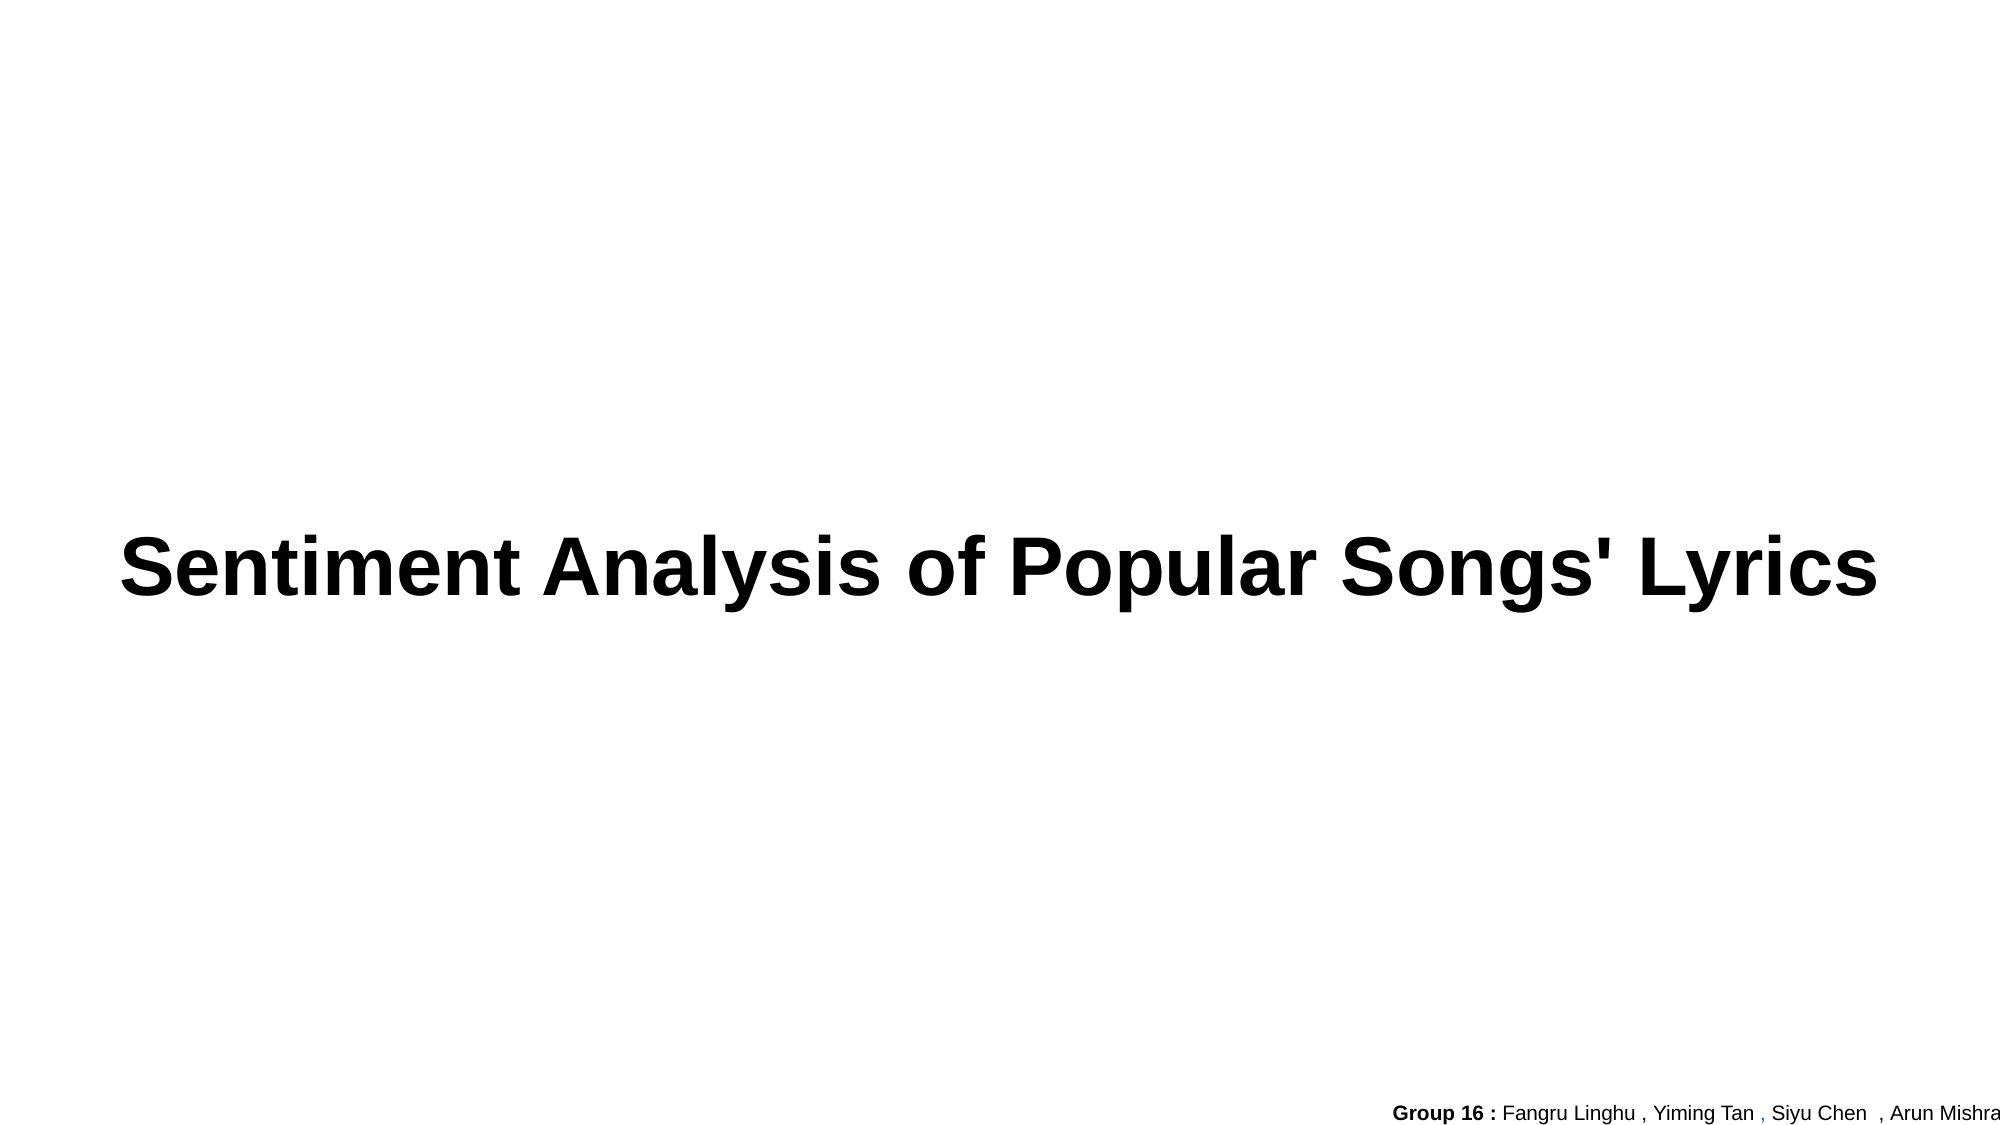

Sentiment Analysis of Popular Songs' Lyrics
Group 16 : Fangru Linghu , Yiming Tan , Siyu Chen  , Arun Mishra